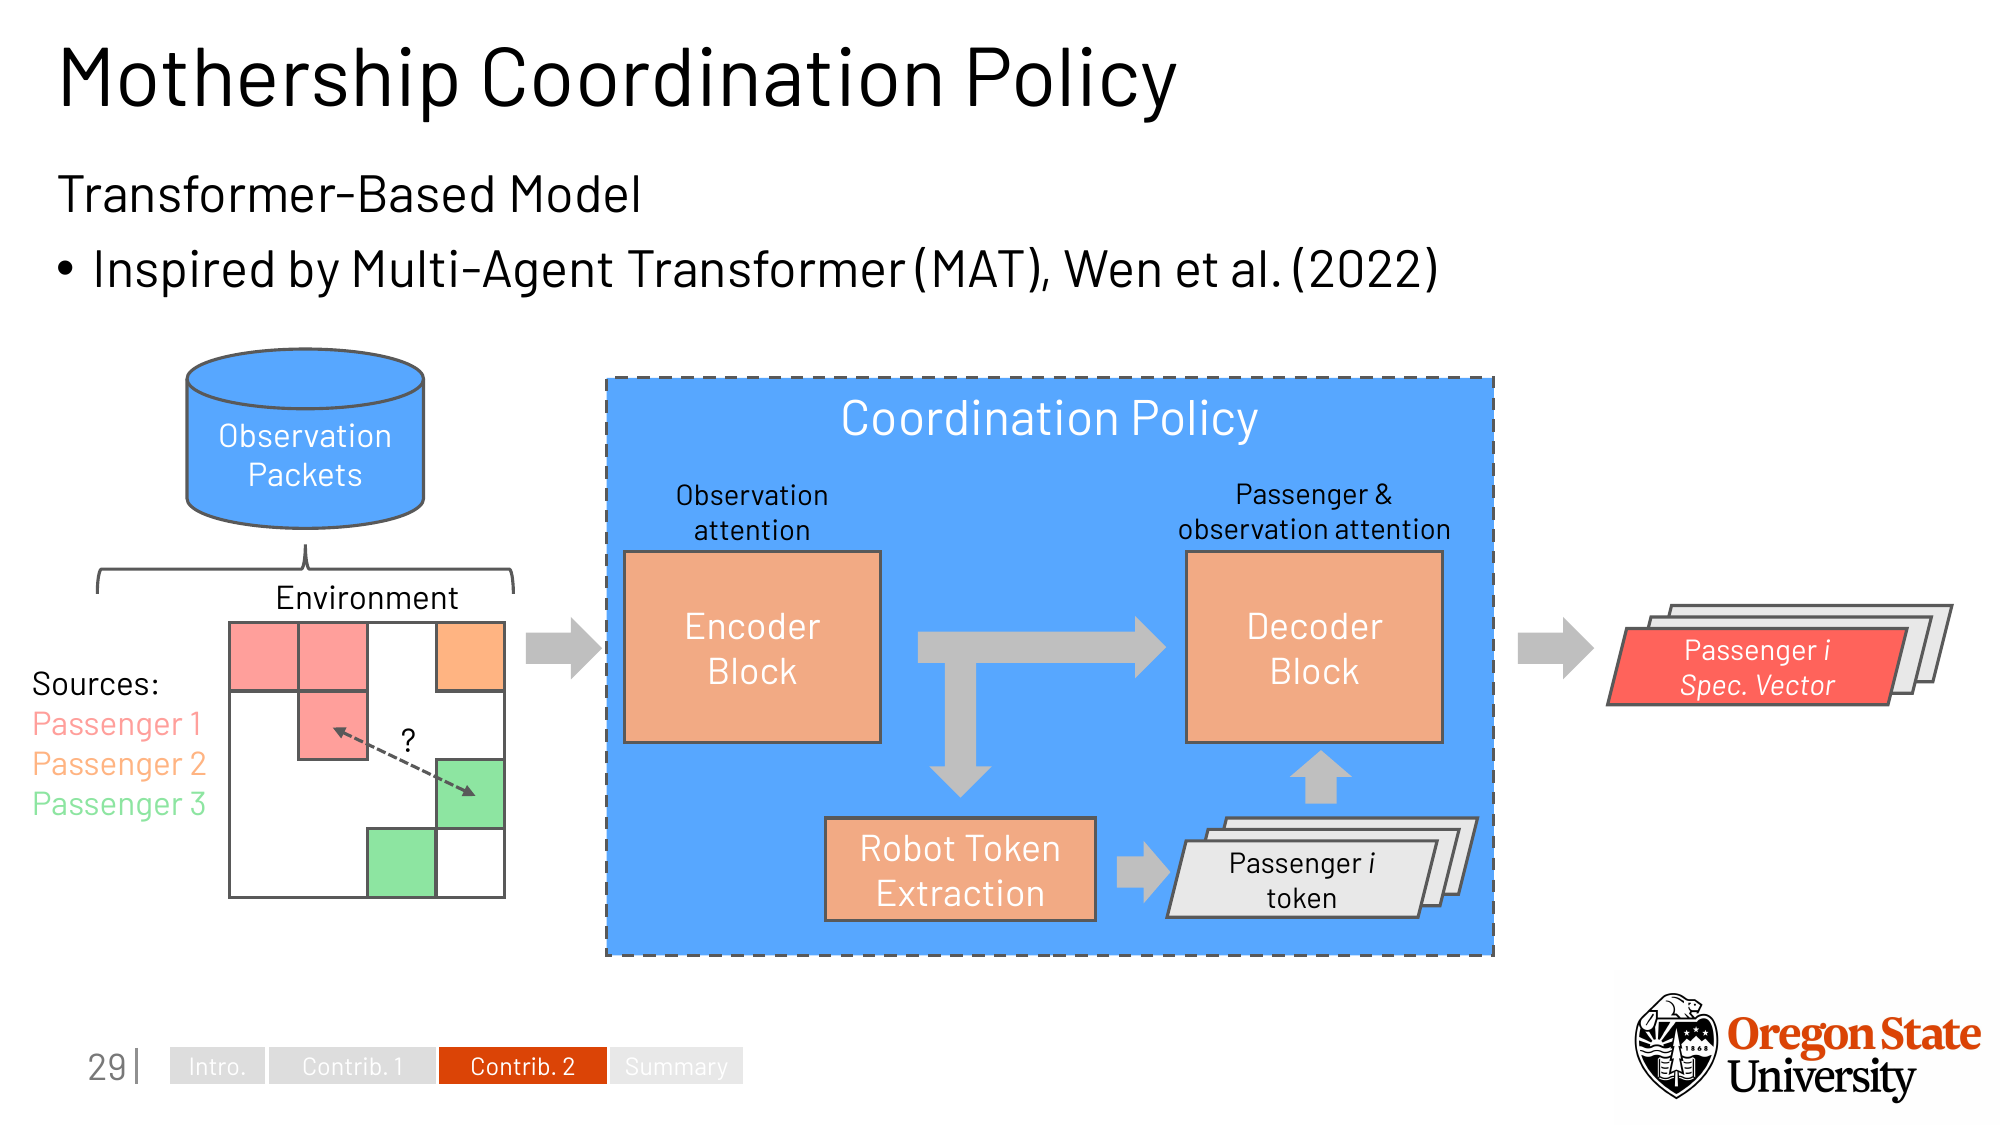

# Mothership Coordination Policy
Transformer-Based Model
Inspired by Multi-Agent Transformer (MAT), Wen et al. (2022)
Observation Packets

Coordination Policy

Passenger i Spec. Vector

Passenger & observation attention
Decoder Block

Observation attention
Encoder Block
Environment

Robot Token Extraction

Passenger i token

Sources:
Passenger 1
Passenger 2
Passenger 3
?
29
Intro.
Contrib. 1
Contrib. 2
Summary